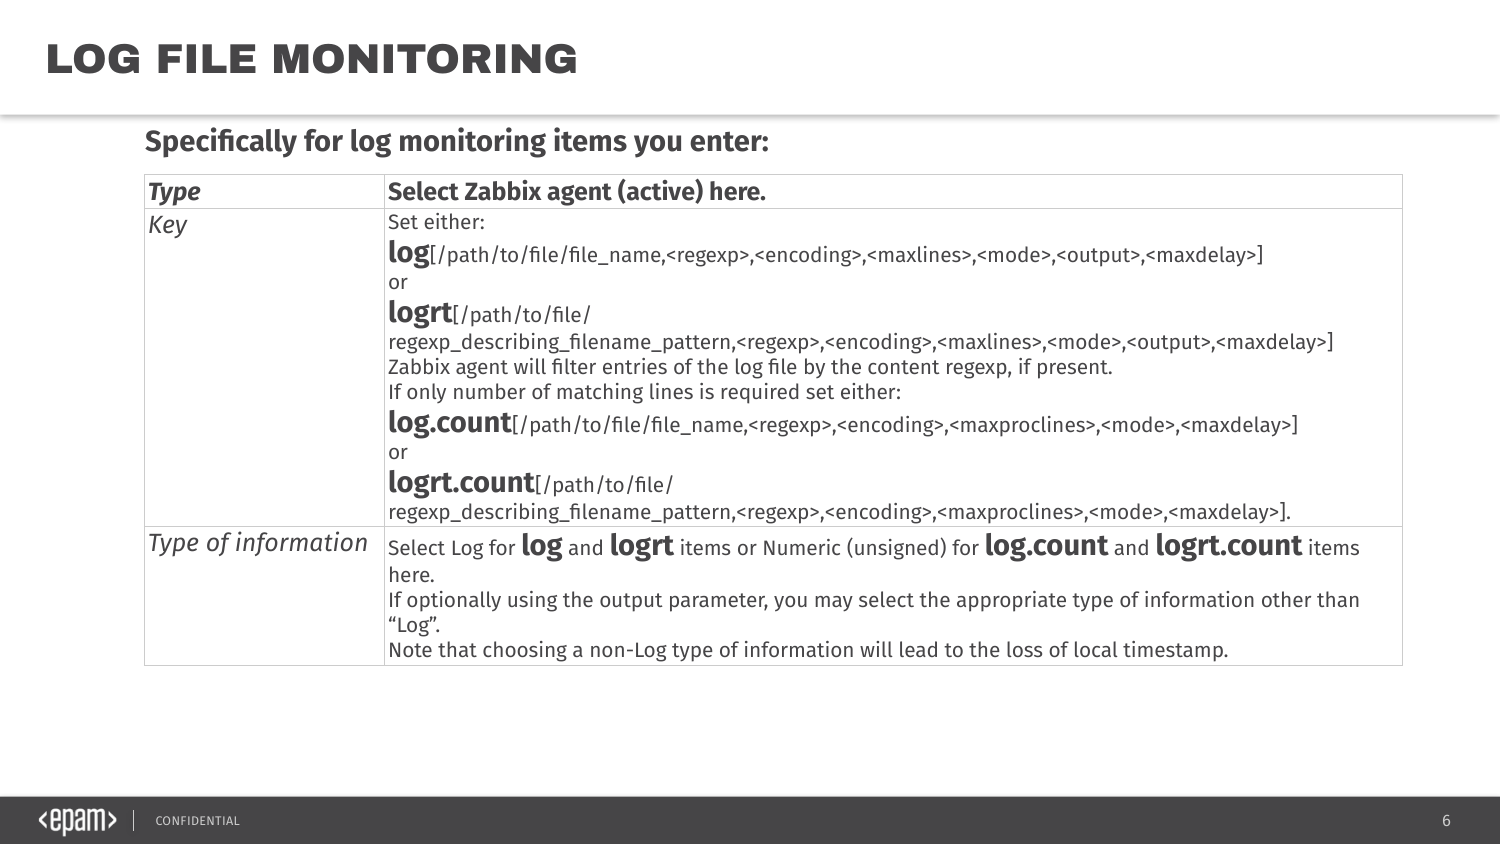

Log file monitoring
Specifically for log monitoring items you enter:

| Type | Select Zabbix agent (active) here. |
| --- | --- |
| Key | Set either: log[/path/to/file/file\_name,<regexp>,<encoding>,<maxlines>,<mode>,<output>,<maxdelay>] or logrt[/path/to/file/regexp\_describing\_filename\_pattern,<regexp>,<encoding>,<maxlines>,<mode>,<output>,<maxdelay>] Zabbix agent will filter entries of the log file by the content regexp, if present. If only number of matching lines is required set either:  log.count[/path/to/file/file\_name,<regexp>,<encoding>,<maxproclines>,<mode>,<maxdelay>] or logrt.count[/path/to/file/regexp\_describing\_filename\_pattern,<regexp>,<encoding>,<maxproclines>,<mode>,<maxdelay>]. |
| Type of information | Select Log for log and logrt items or Numeric (unsigned) for log.count and logrt.count items here. If optionally using the output parameter, you may select the appropriate type of information other than “Log”. Note that choosing a non-Log type of information will lead to the loss of local timestamp. |